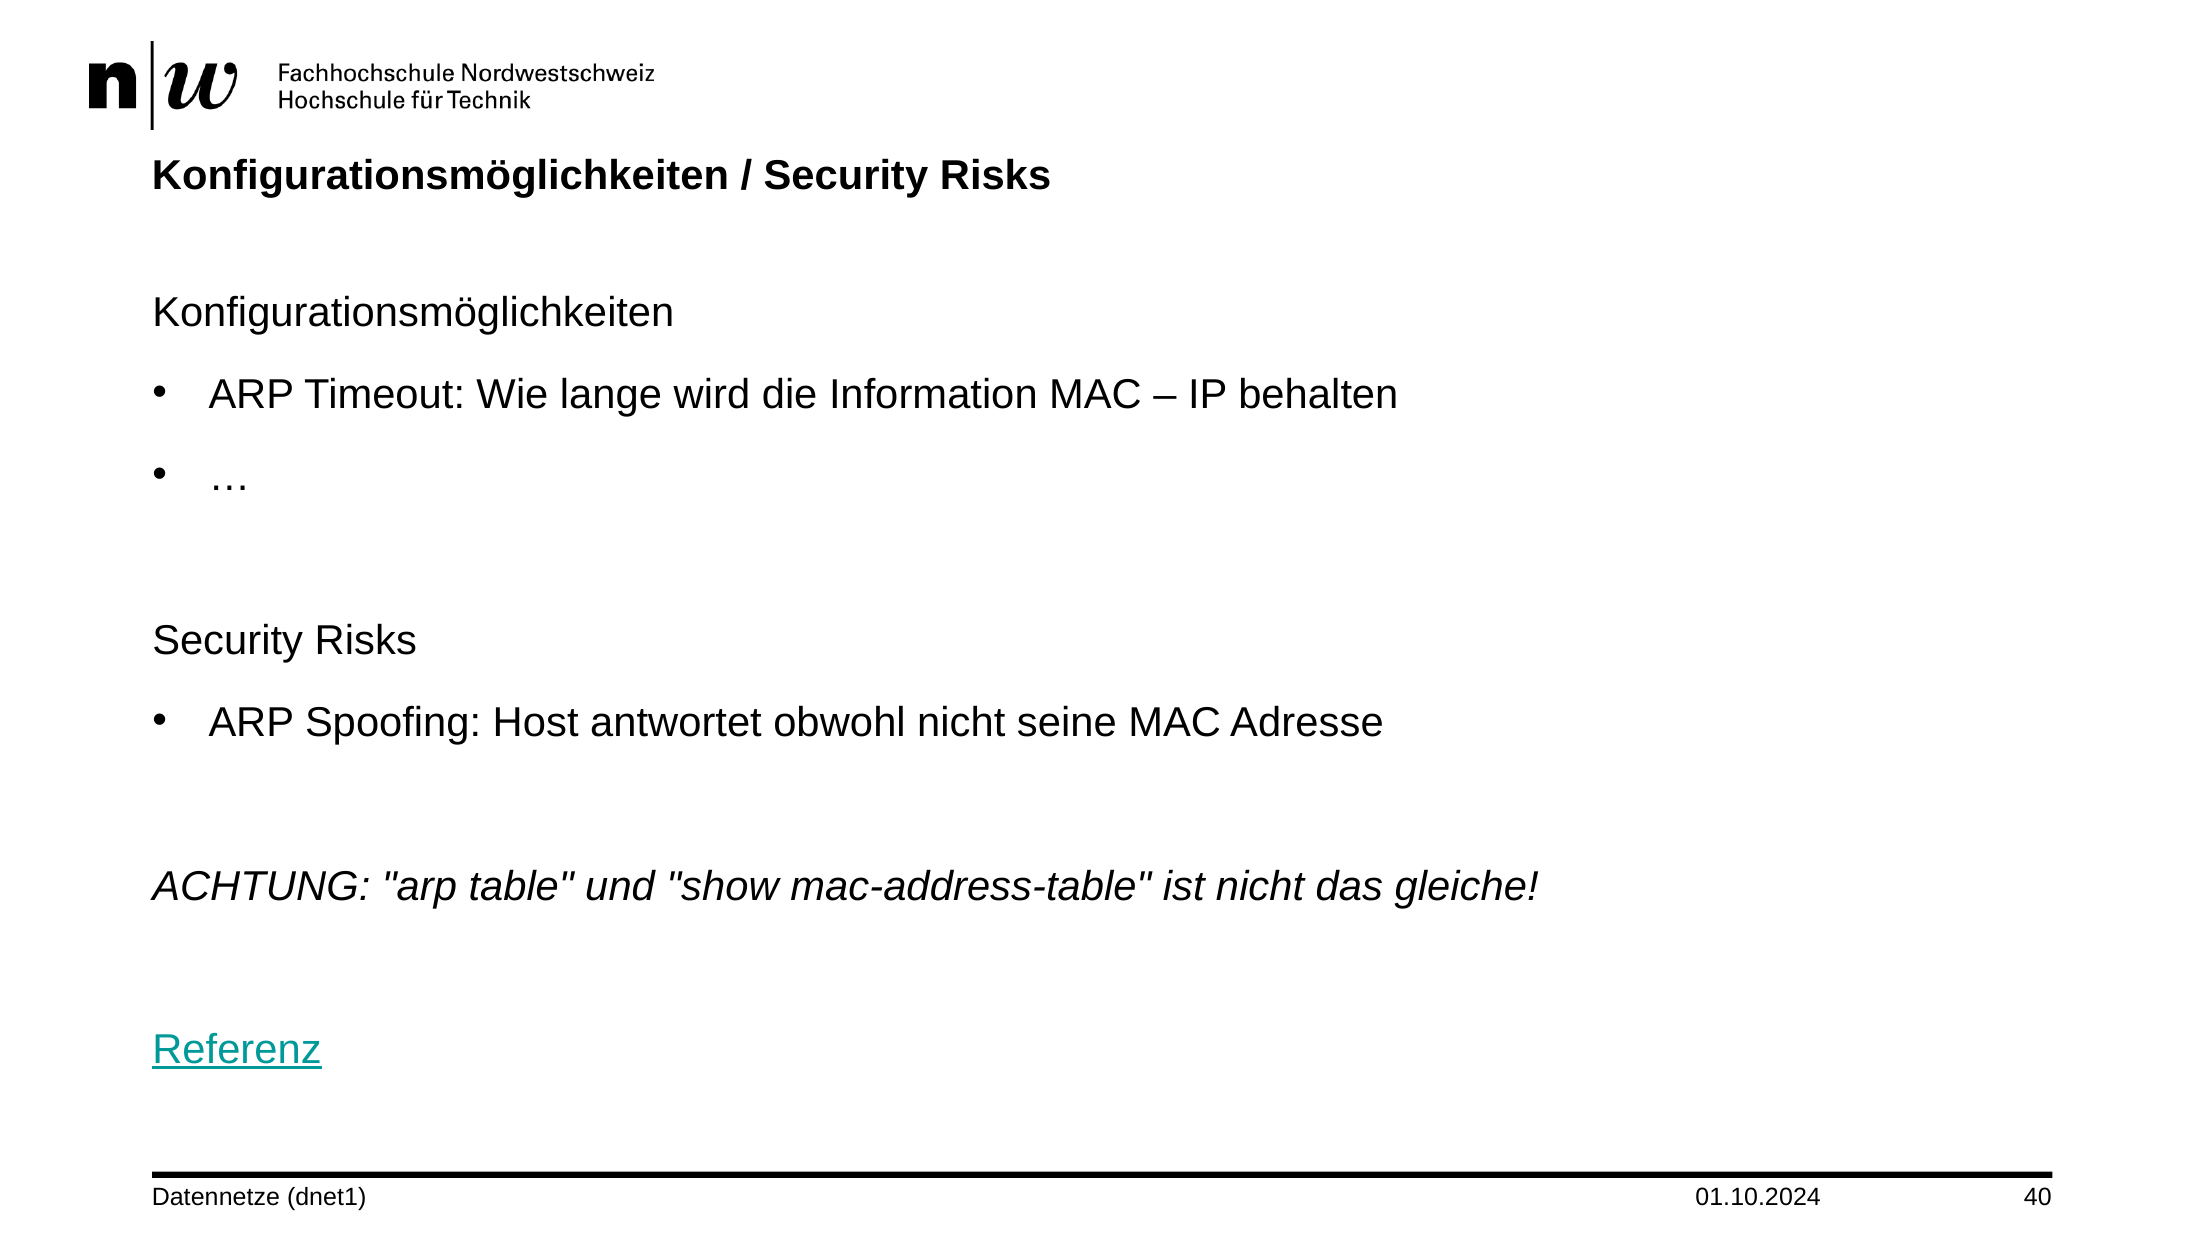

# Konfigurationsmöglichkeiten / Security Risks
Konfigurationsmöglichkeiten
ARP Timeout: Wie lange wird die Information MAC – IP behalten
…

Security Risks
ARP Spoofing: Host antwortet obwohl nicht seine MAC Adresse

ACHTUNG: "arp table" und "show mac-address-table" ist nicht das gleiche!

Referenz

Datennetze (dnet1)
01.10.2024
40